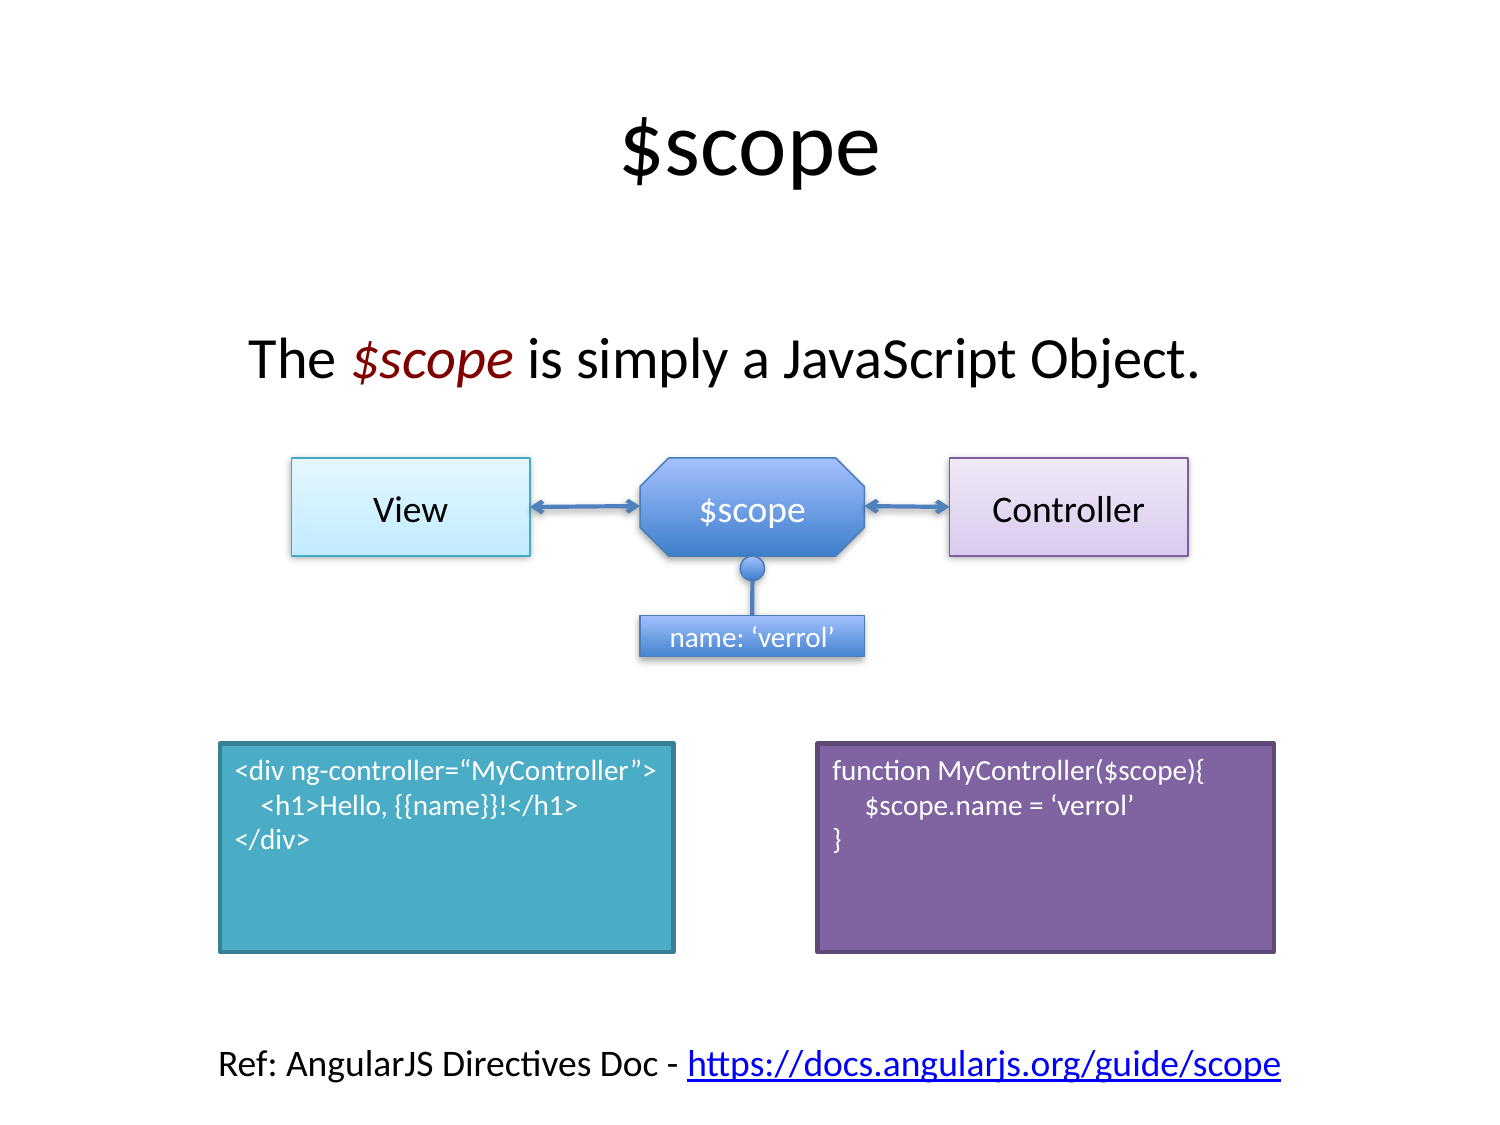

# $scope
The $scope is simply a JavaScript Object.
View
$scope
Controller

name: ‘verrol’
<div ng-controller=“MyController”>
    <h1>Hello, {{name}}!</h1>
</div>
function MyController($scope){
     $scope.name = ‘verrol’
}
Ref: AngularJS Directives Doc - https://docs.angularjs.org/guide/scope